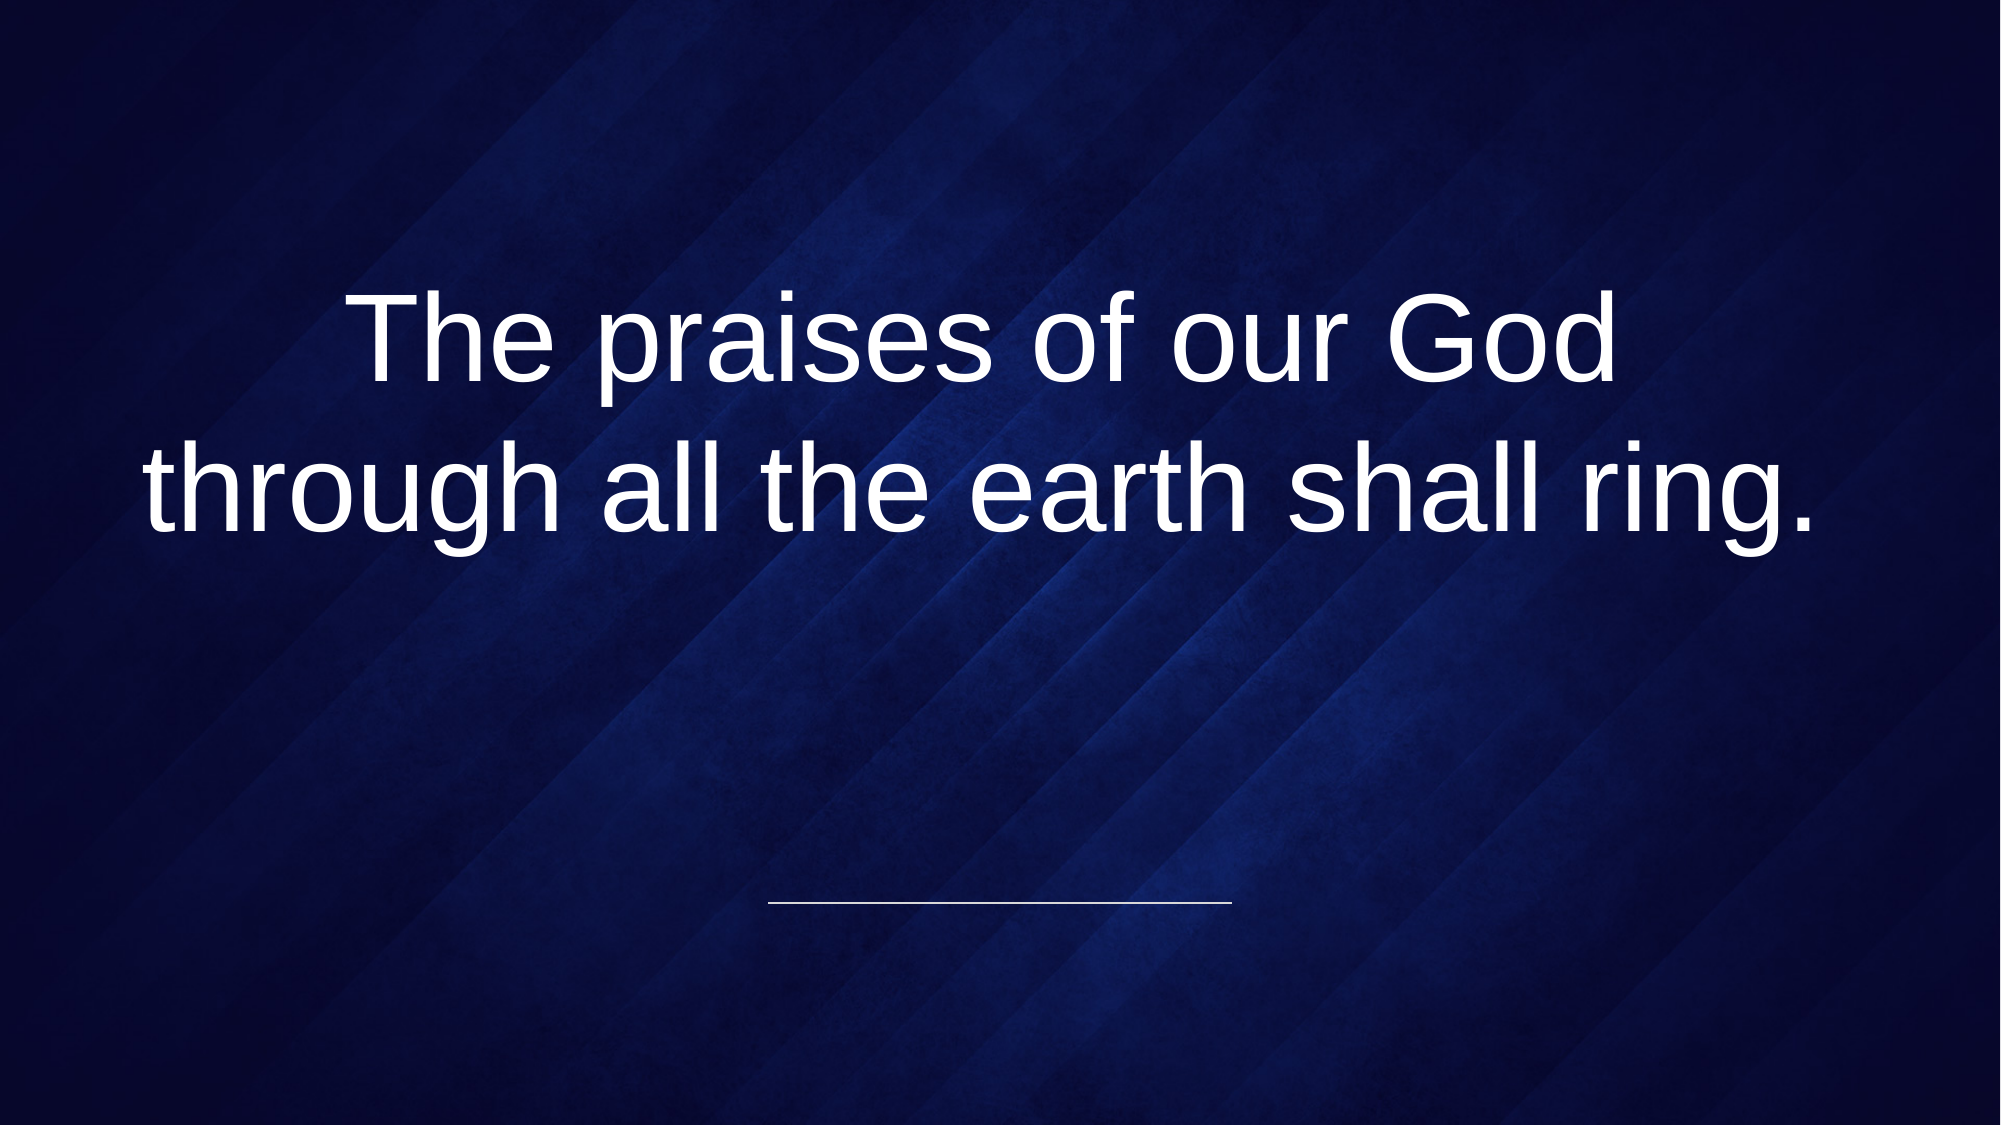

# The praises of our God through all the earth shall ring.